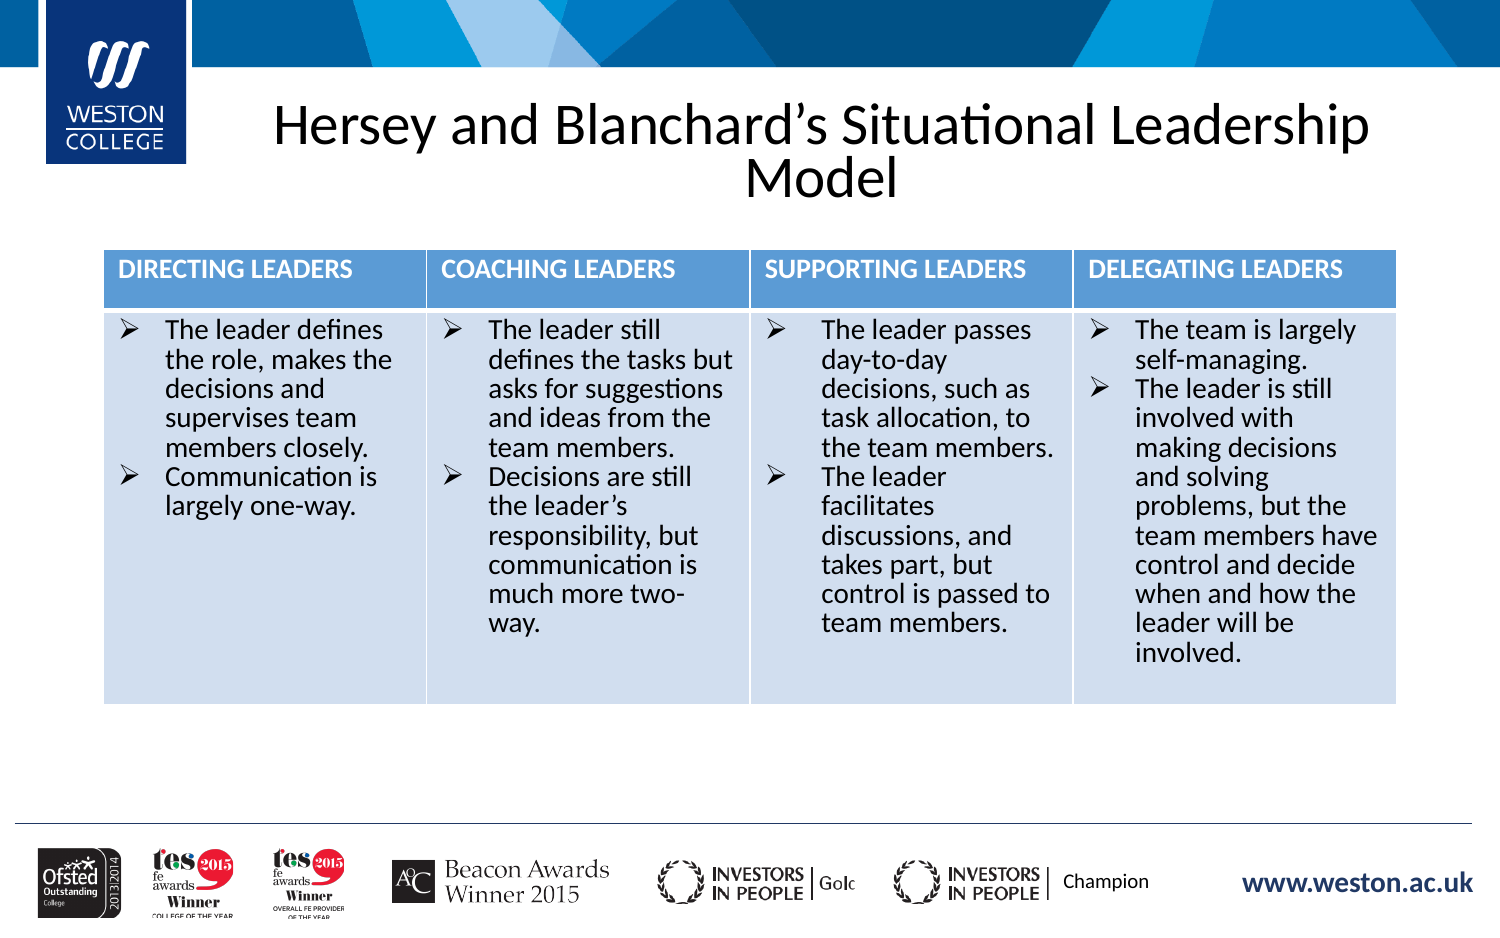

# Hersey and Blanchard’s Situational Leadership Model
| DIRECTING LEADERS | COACHING LEADERS | SUPPORTING LEADERS | DELEGATING LEADERS |
| --- | --- | --- | --- |
| The leader defines the role, makes the decisions and supervises team members closely. Communication is largely one-way. | The leader still defines the tasks but asks for suggestions and ideas from the team members. Decisions are still the leader’s responsibility, but communication is much more two-way. | The leader passes day-to-day decisions, such as task allocation, to the team members. The leader facilitates discussions, and takes part, but control is passed to team members. | The team is largely self-managing. The leader is still involved with making decisions and solving problems, but the team members have control and decide when and how the leader will be involved. |